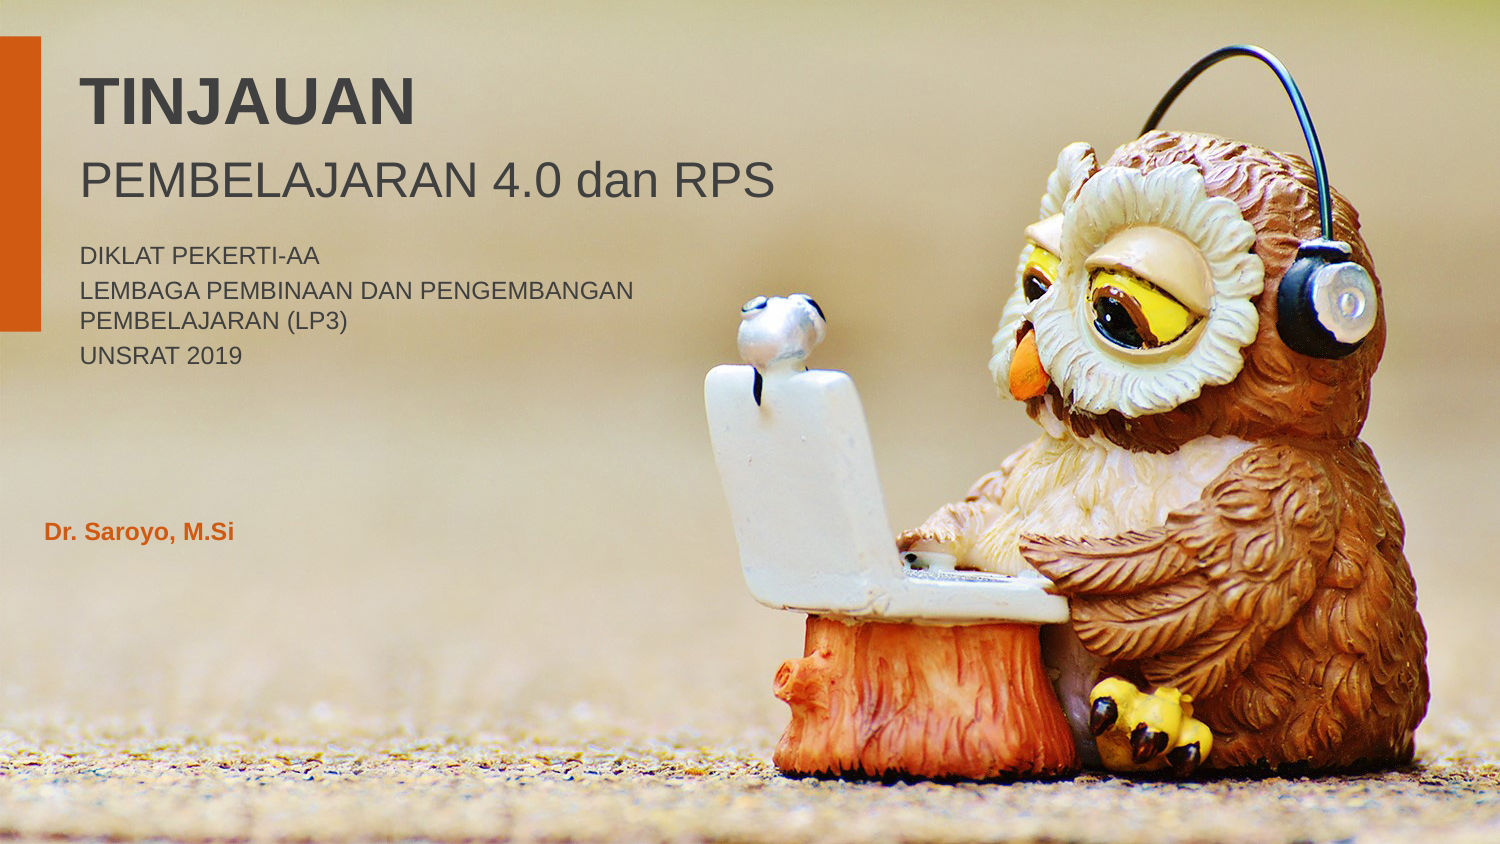

TINJAUAN
PEMBELAJARAN 4.0 dan RPS
DIKLAT PEKERTI-AA
LEMBAGA PEMBINAAN DAN PENGEMBANGAN PEMBELAJARAN (LP3)
UNSRAT 2019
Dr. Saroyo, M.Si